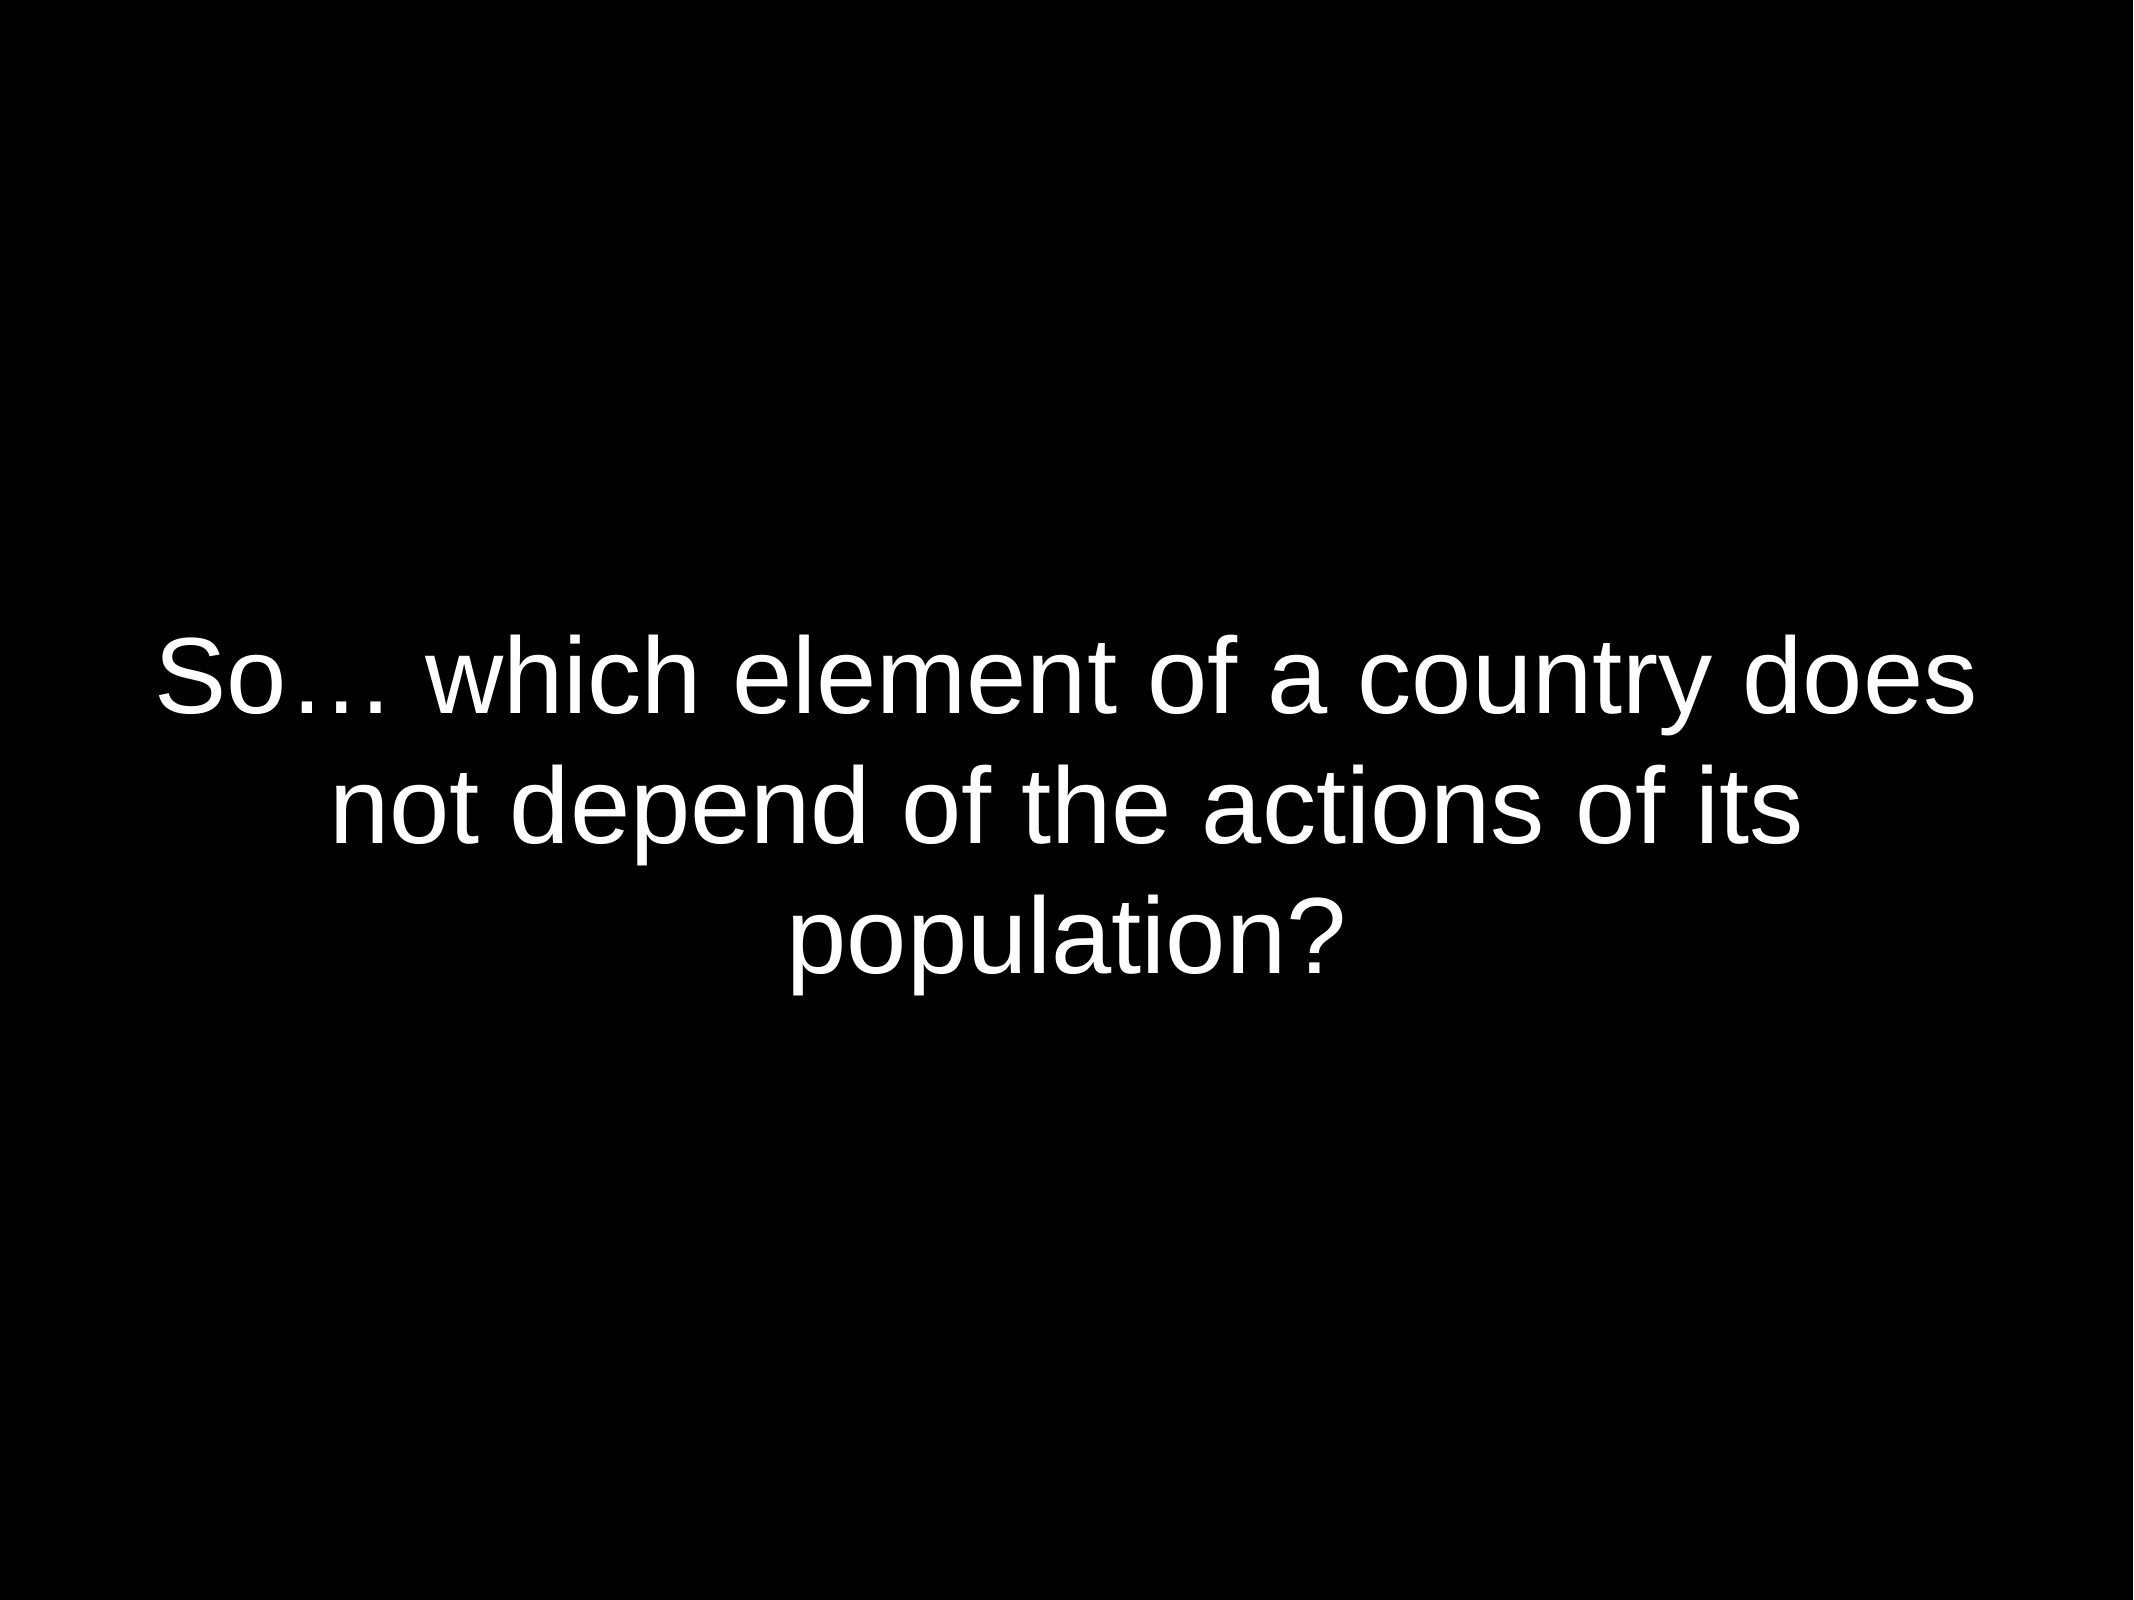

So… which element of a country does not depend of the actions of its population?